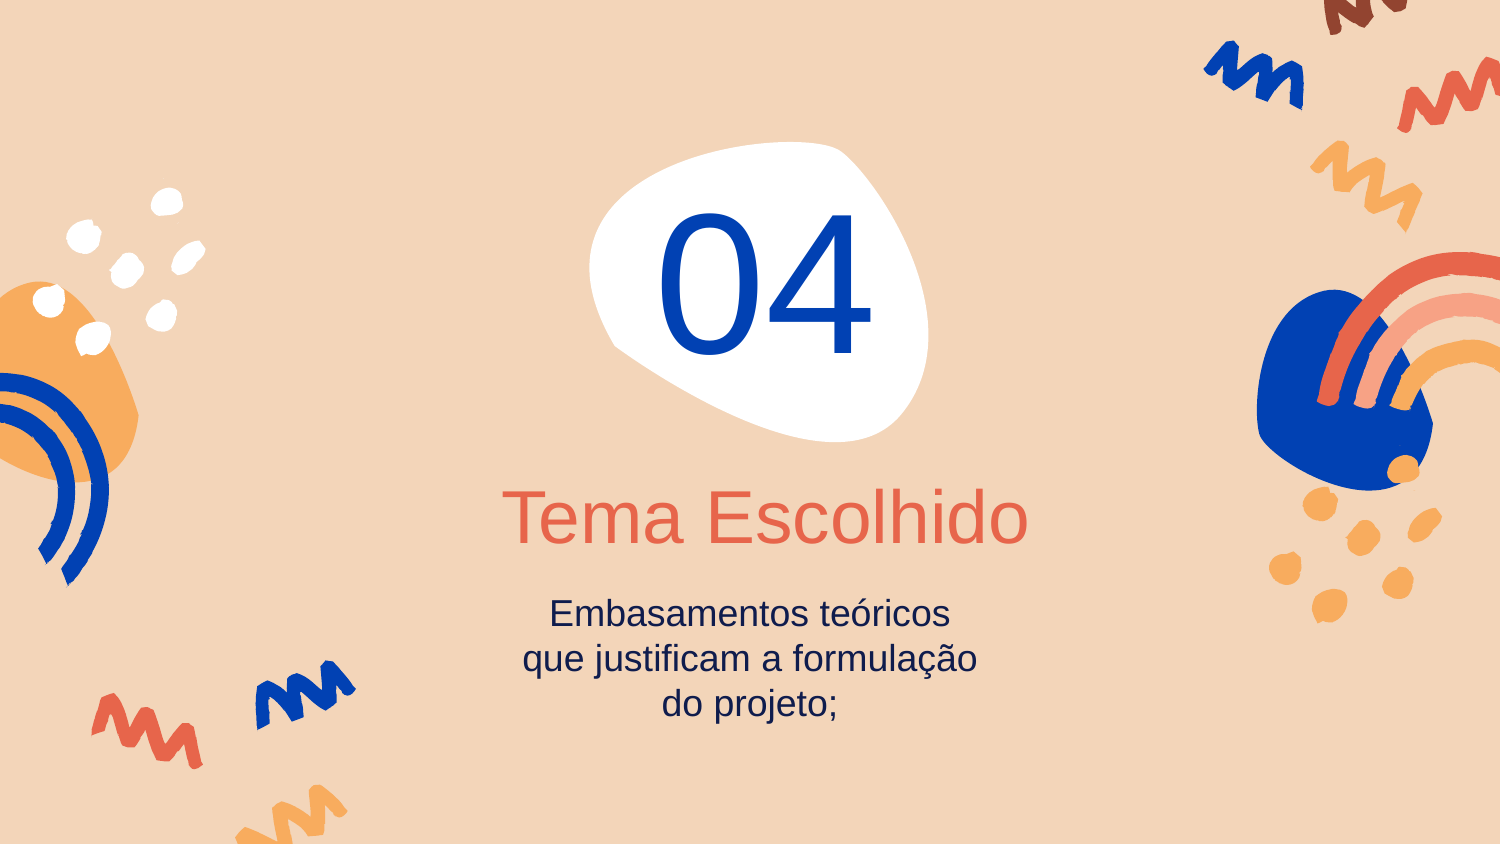

04
# Tema Escolhido
Embasamentos teóricos que justificam a formulação do projeto;